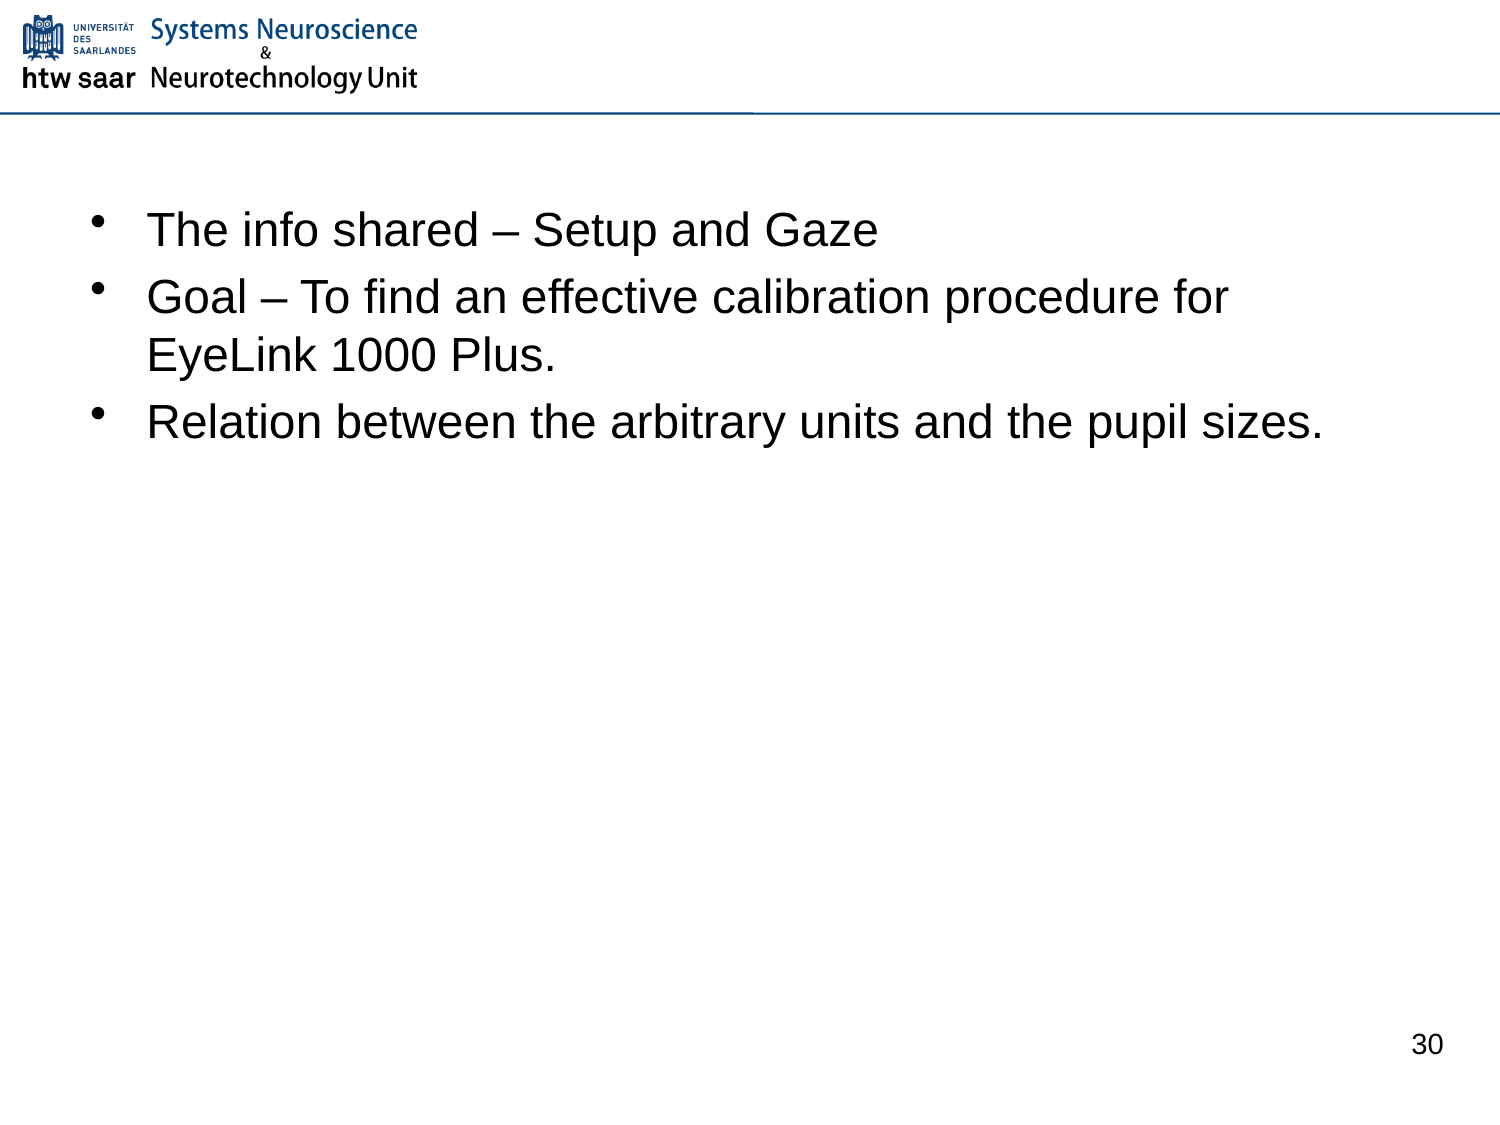

#
The info shared – Setup and Gaze
Goal – To find an effective calibration procedure for EyeLink 1000 Plus.
Relation between the arbitrary units and the pupil sizes.
30